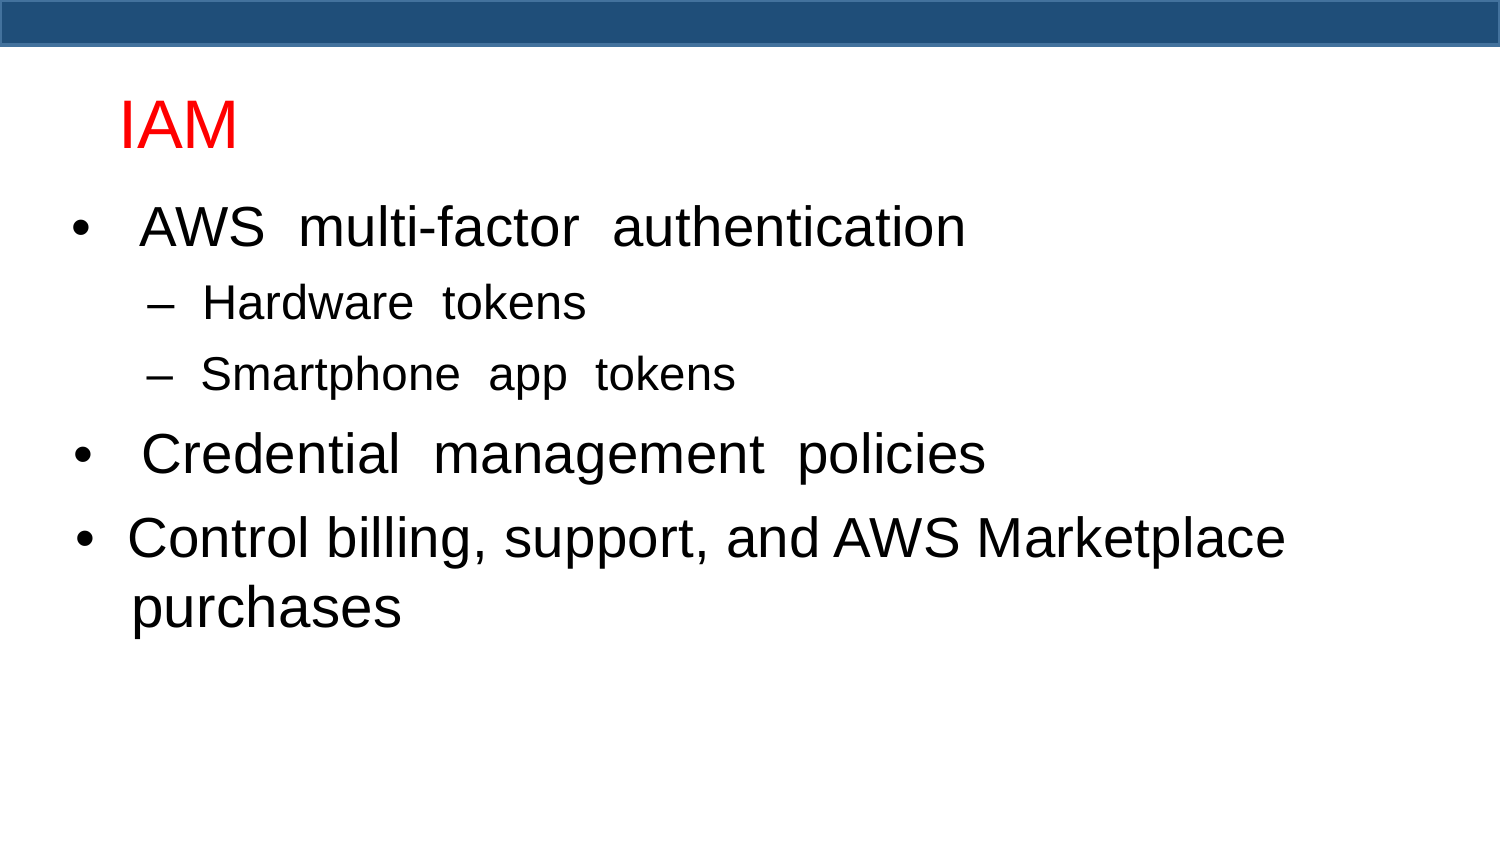

# IAM
Control
•   AWS  multi-factor  authentication
–  Hardware  tokens
–  Smartphone  app  tokens
•   Credential  management  policies
•  Control billing, support, and AWS Marketplace
purchases